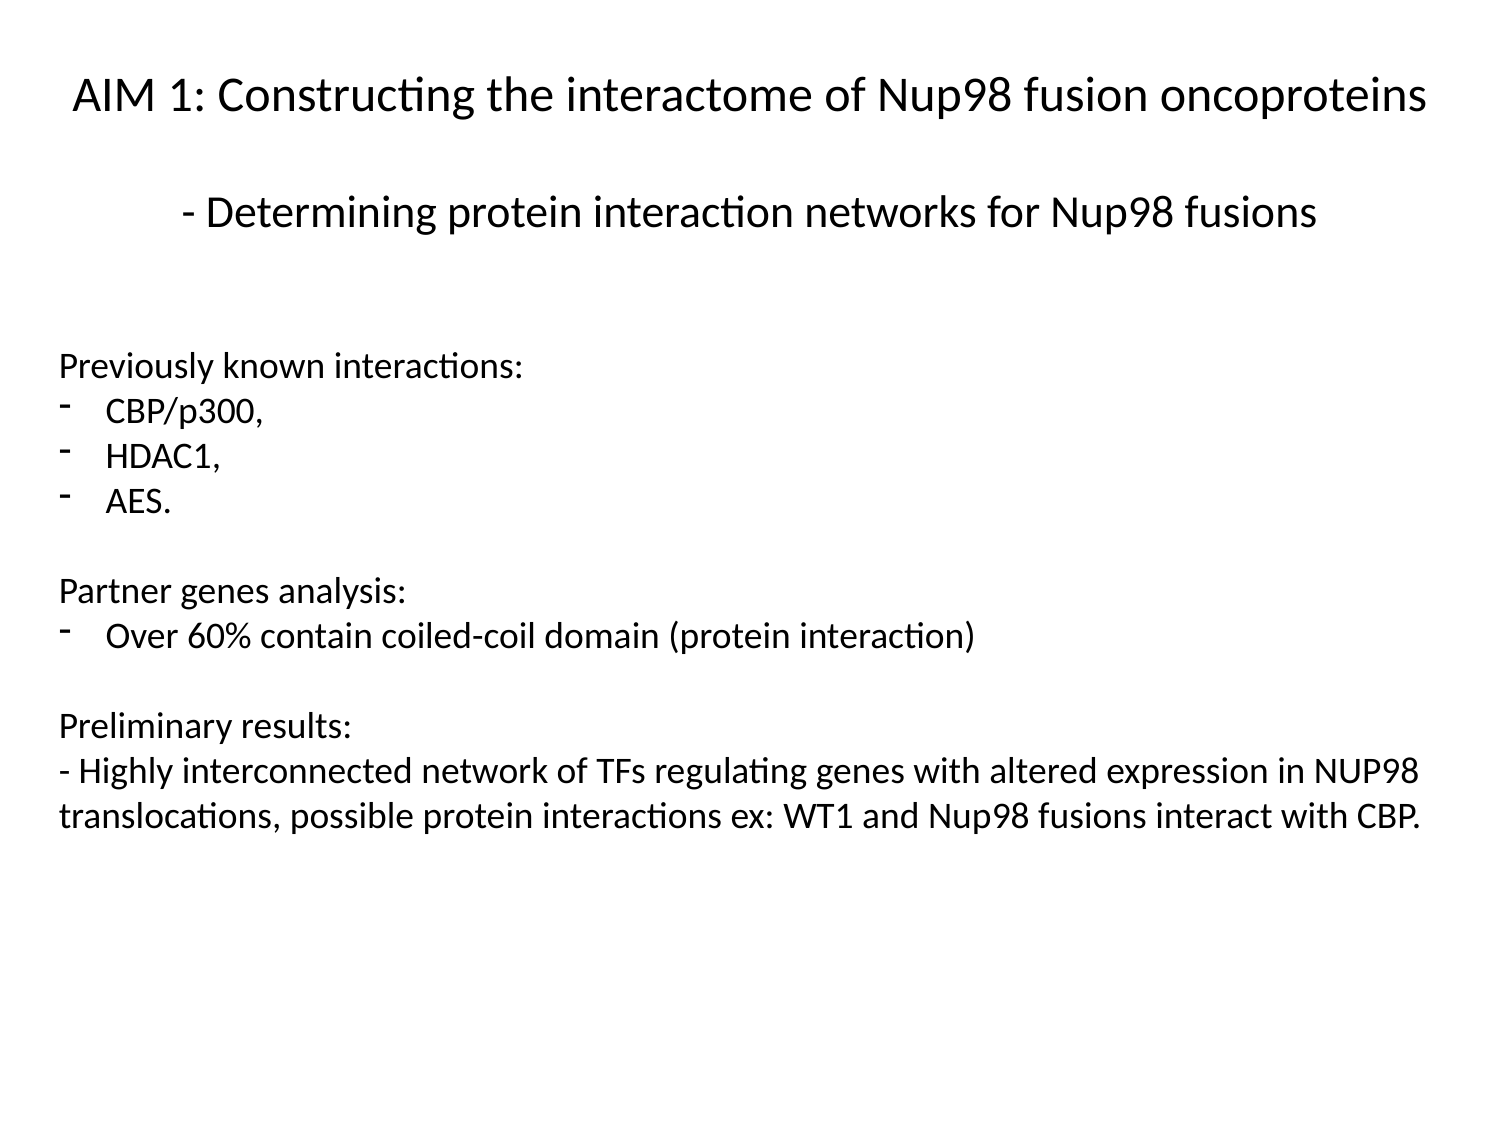

# AIM 1: Constructing the interactome of Nup98 fusion oncoproteins - Determining protein interaction networks for Nup98 fusions
Previously known interactions:
CBP/p300,
HDAC1,
AES.

Partner genes analysis:
Over 60% contain coiled-coil domain (protein interaction)

Preliminary results:
- Highly interconnected network of TFs regulating genes with altered expression in NUP98 translocations, possible protein interactions ex: WT1 and Nup98 fusions interact with CBP.